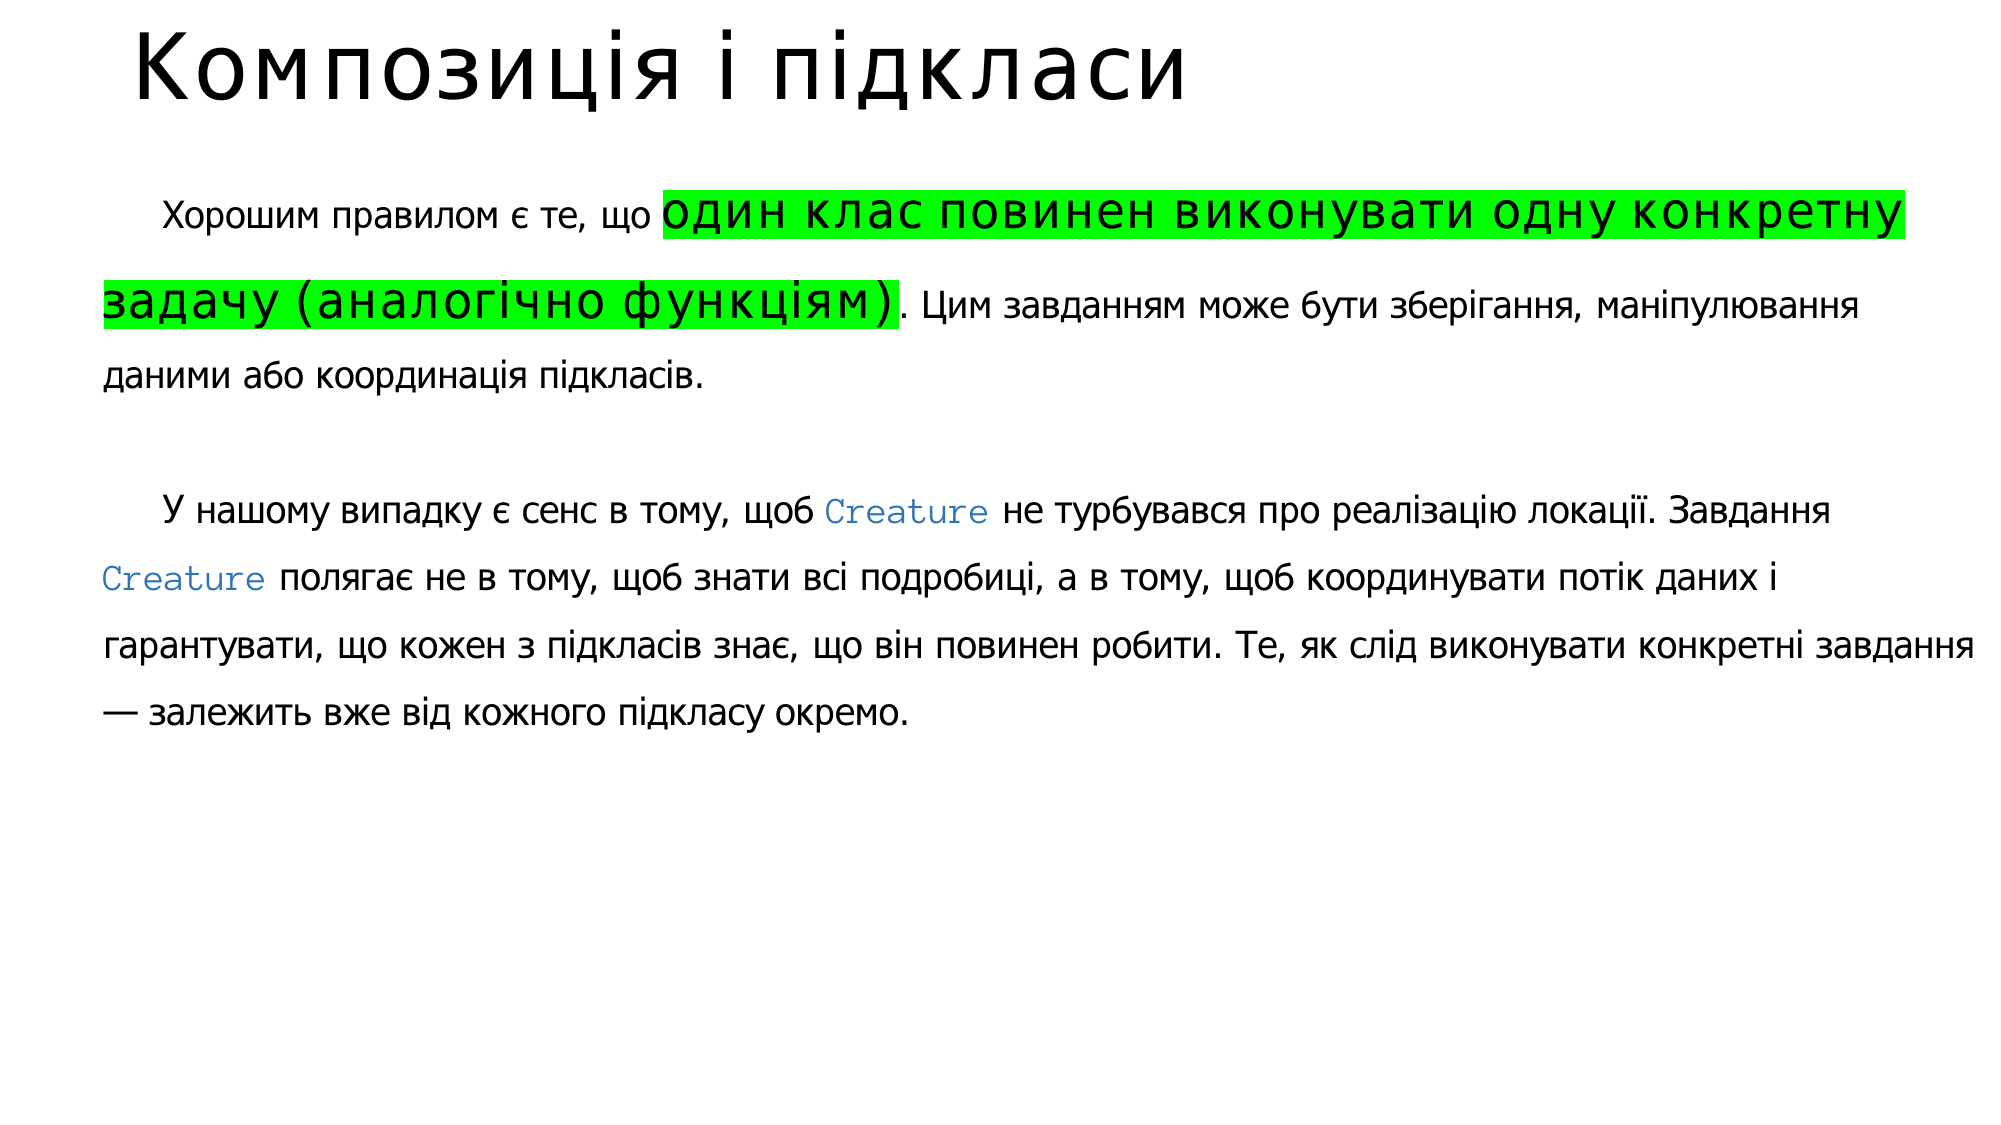

# Композиція і підкласи
Хорошим правилом є те, що один клас повинен виконувати одну конкретну задачу (аналогічно функціям). Цим завданням може бути зберігання, маніпулювання даними або координація підкласів.

У нашому випадку є сенс в тому, щоб Creature не турбувався про реалізацію локації. Завдання Creature полягає не в тому, щоб знати всі подробиці, а в тому, щоб координувати потік даних і гарантувати, що кожен з підкласів знає, що він повинен робити. Те, як слід виконувати конкретні завдання — залежить вже від кожного підкласу окремо.